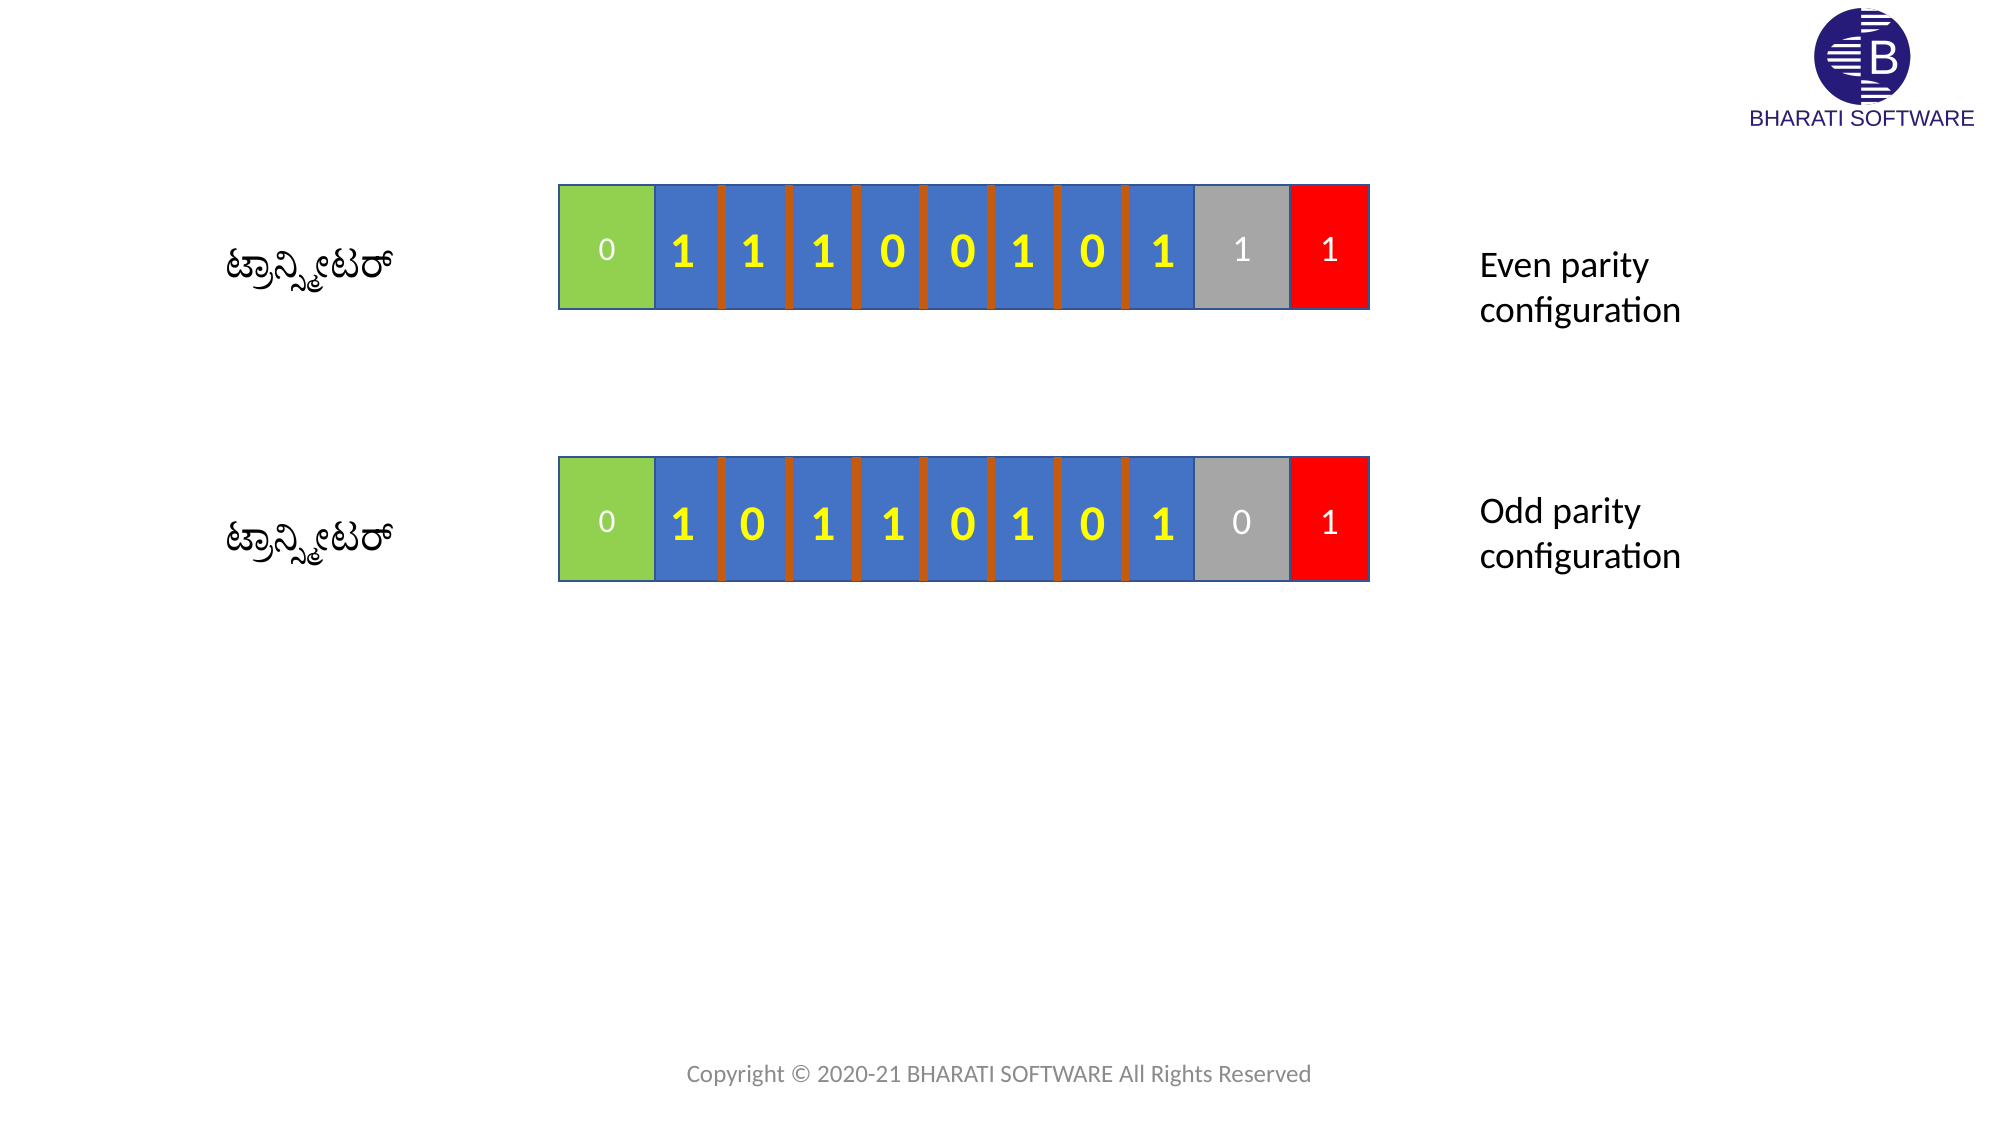

1
1

0
1    1    1    0    0   1    0    1
ಟ್ರಾನ್ಸ್ಮೀಟರ್
Even parity configuration
0
1

0
1    0    1    1    0   1    0    1
Odd parity configuration
ಟ್ರಾನ್ಸ್ಮೀಟರ್
Copyright © 2020-21 BHARATI SOFTWARE All Rights Reserved